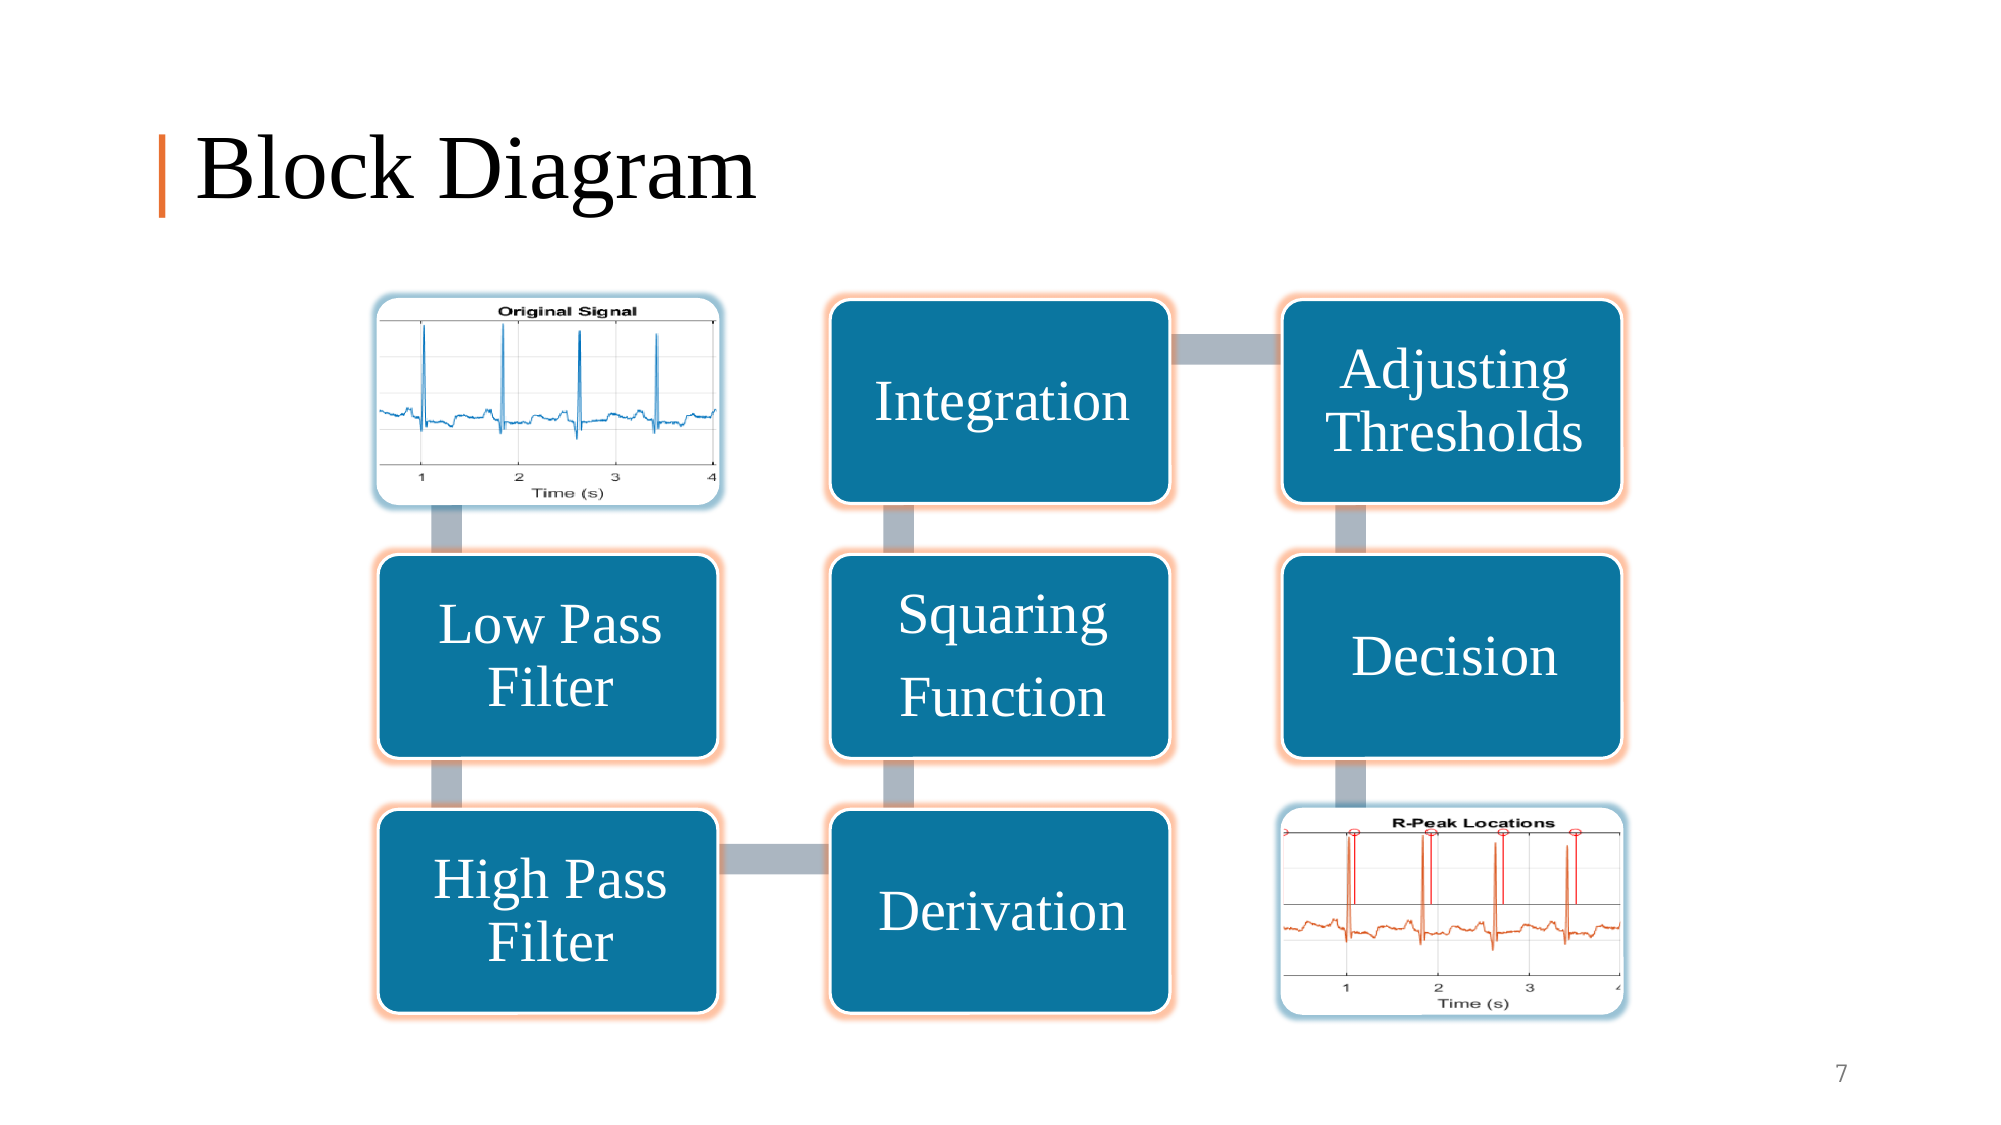

# | Block Diagram

Low Pass Filter
High Pass Filter
Derivation
Squaring
Function
Integration
Adjusting Thresholds
Decision

7